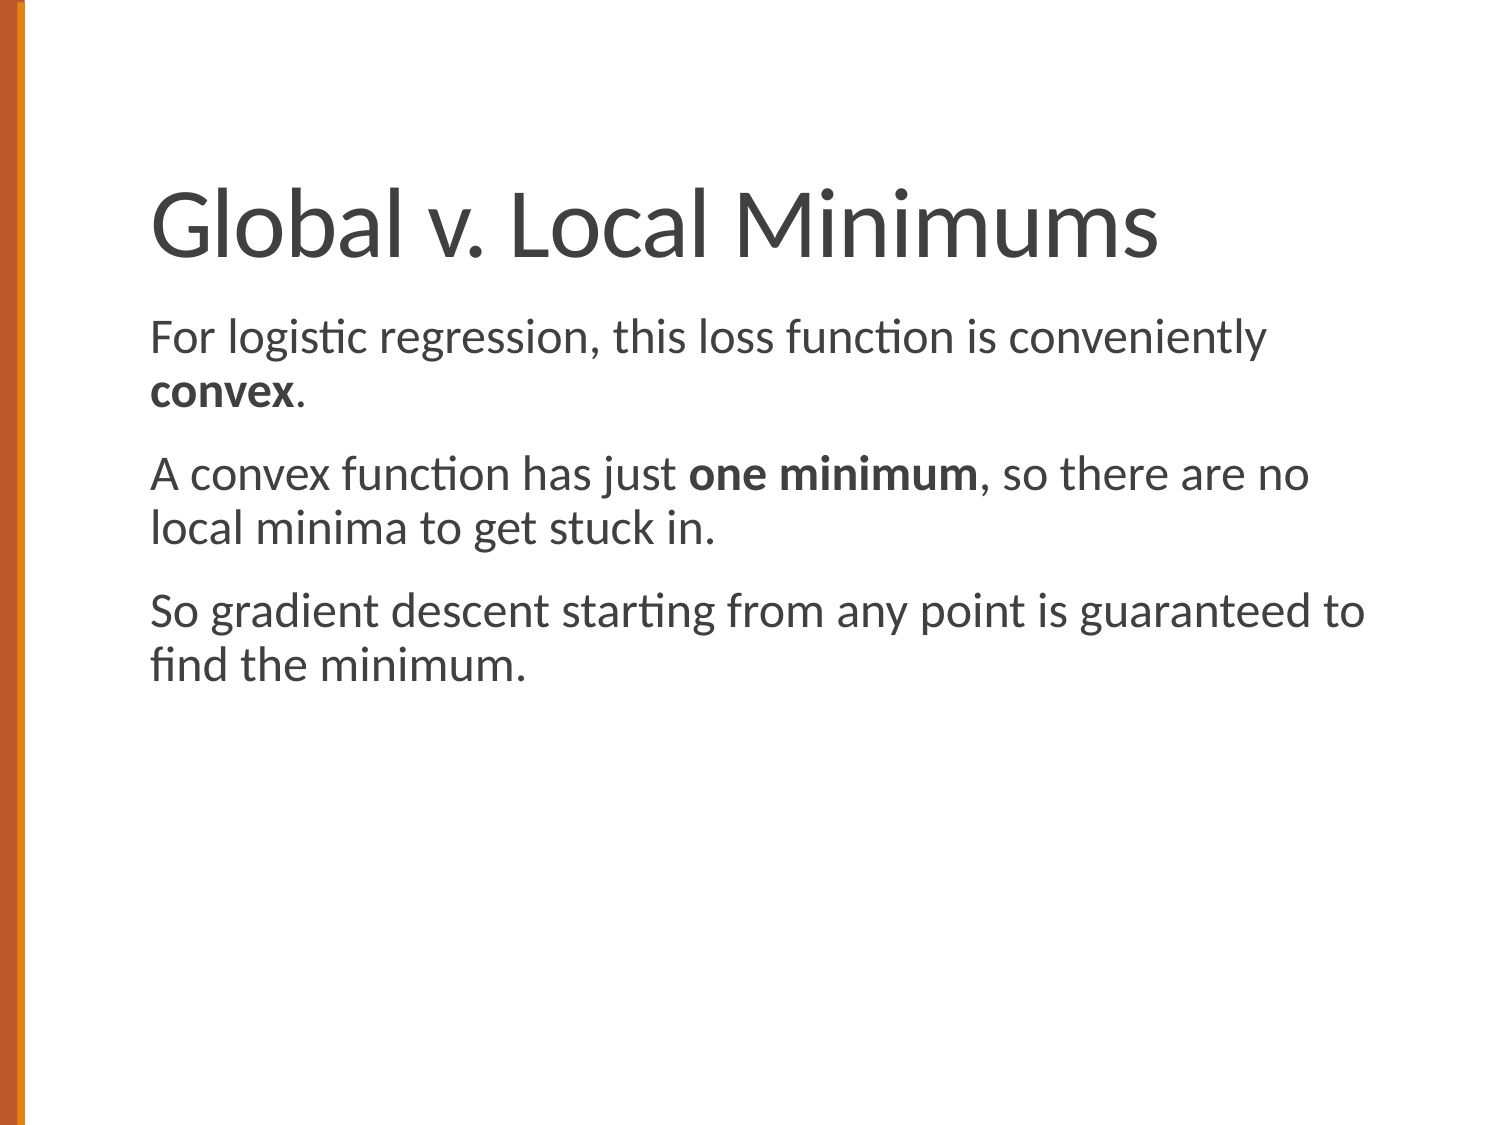

# Global v. Local Minimums
For logistic regression, this loss function is conveniently convex.
A convex function has just one minimum, so there are no local minima to get stuck in.
So gradient descent starting from any point is guaranteed to find the minimum.